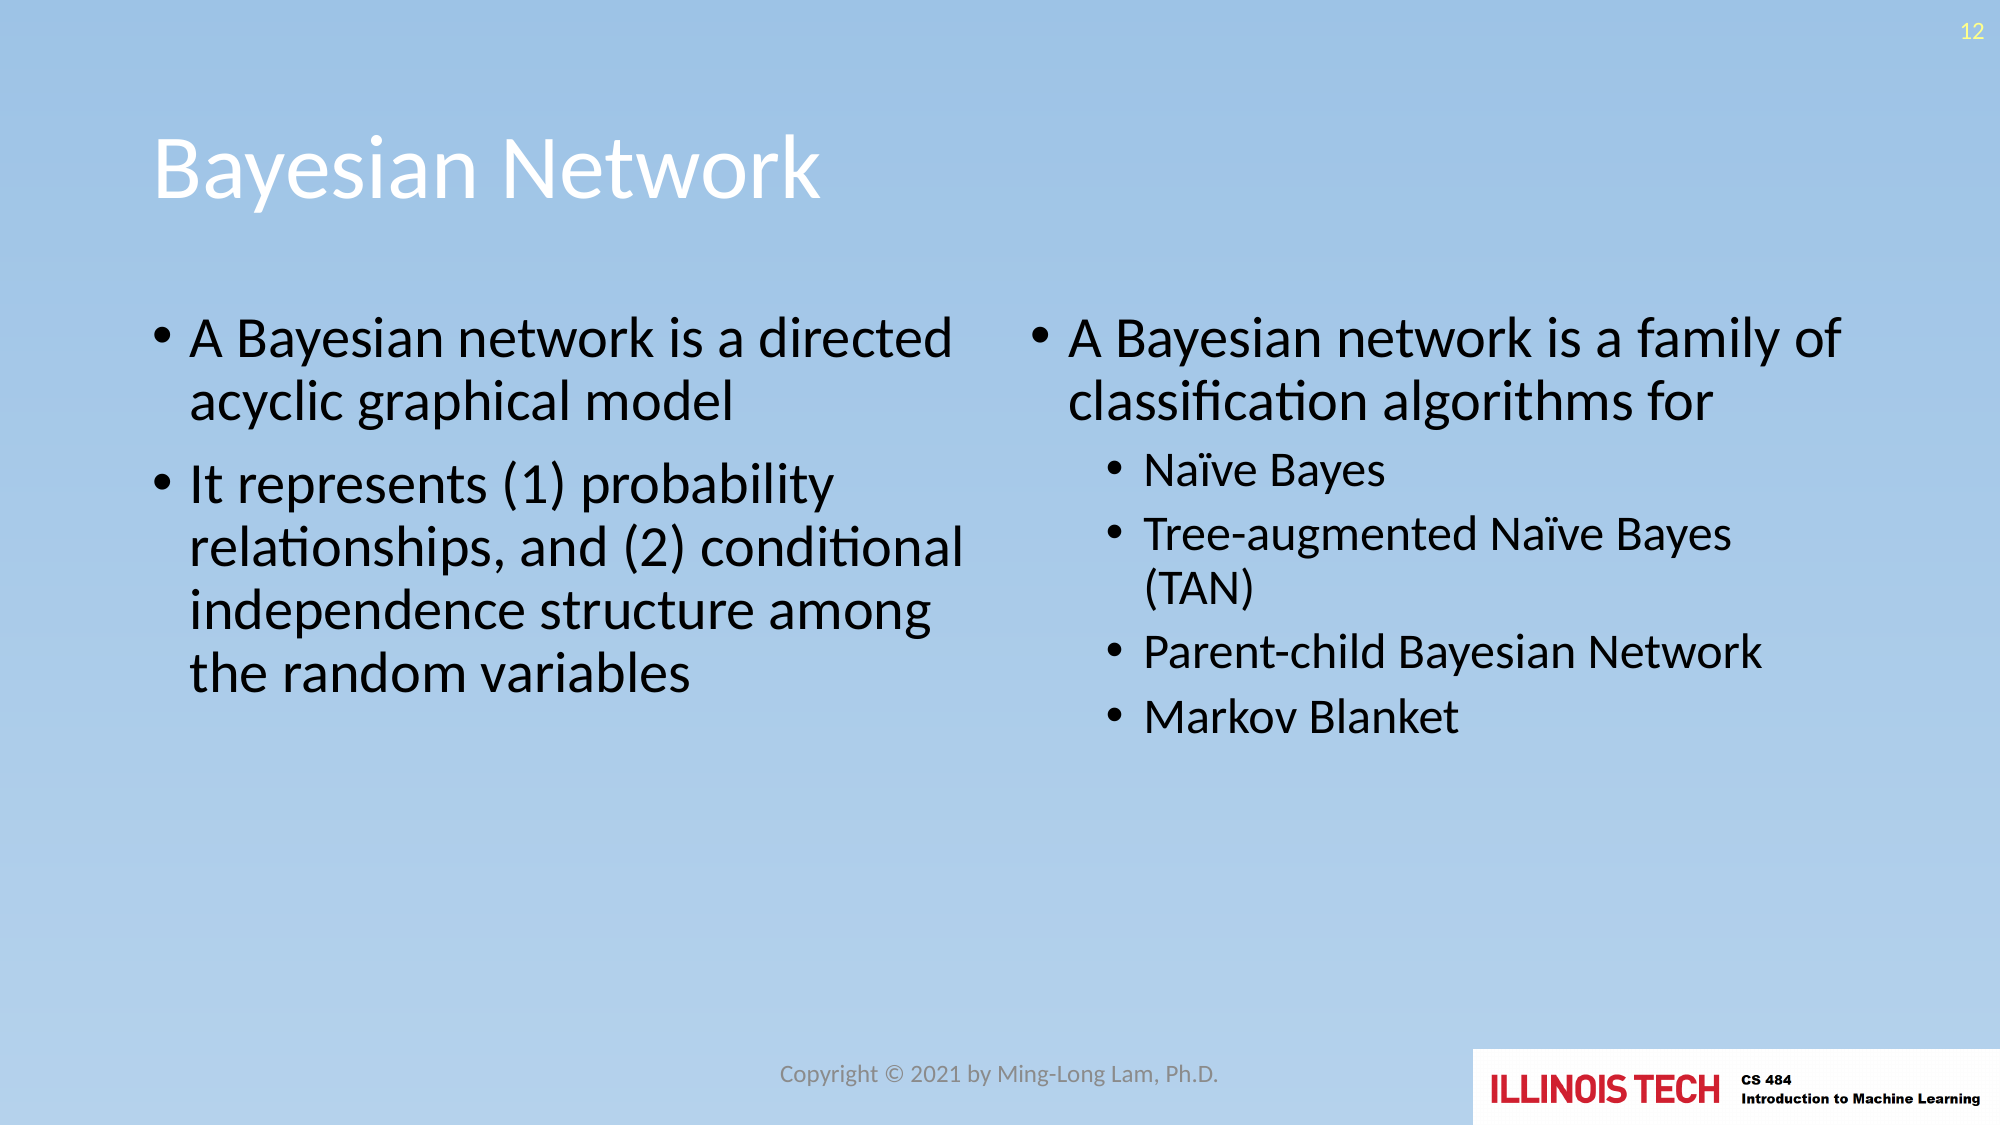

12
# Bayesian Network
A Bayesian network is a directed acyclic graphical model
It represents (1) probability relationships, and (2) conditional independence structure among the random variables
A Bayesian network is a family of classification algorithms for
Naïve Bayes
Tree-augmented Naïve Bayes (TAN)
Parent-child Bayesian Network
Markov Blanket

Copyright © 2021 by Ming-Long Lam, Ph.D.